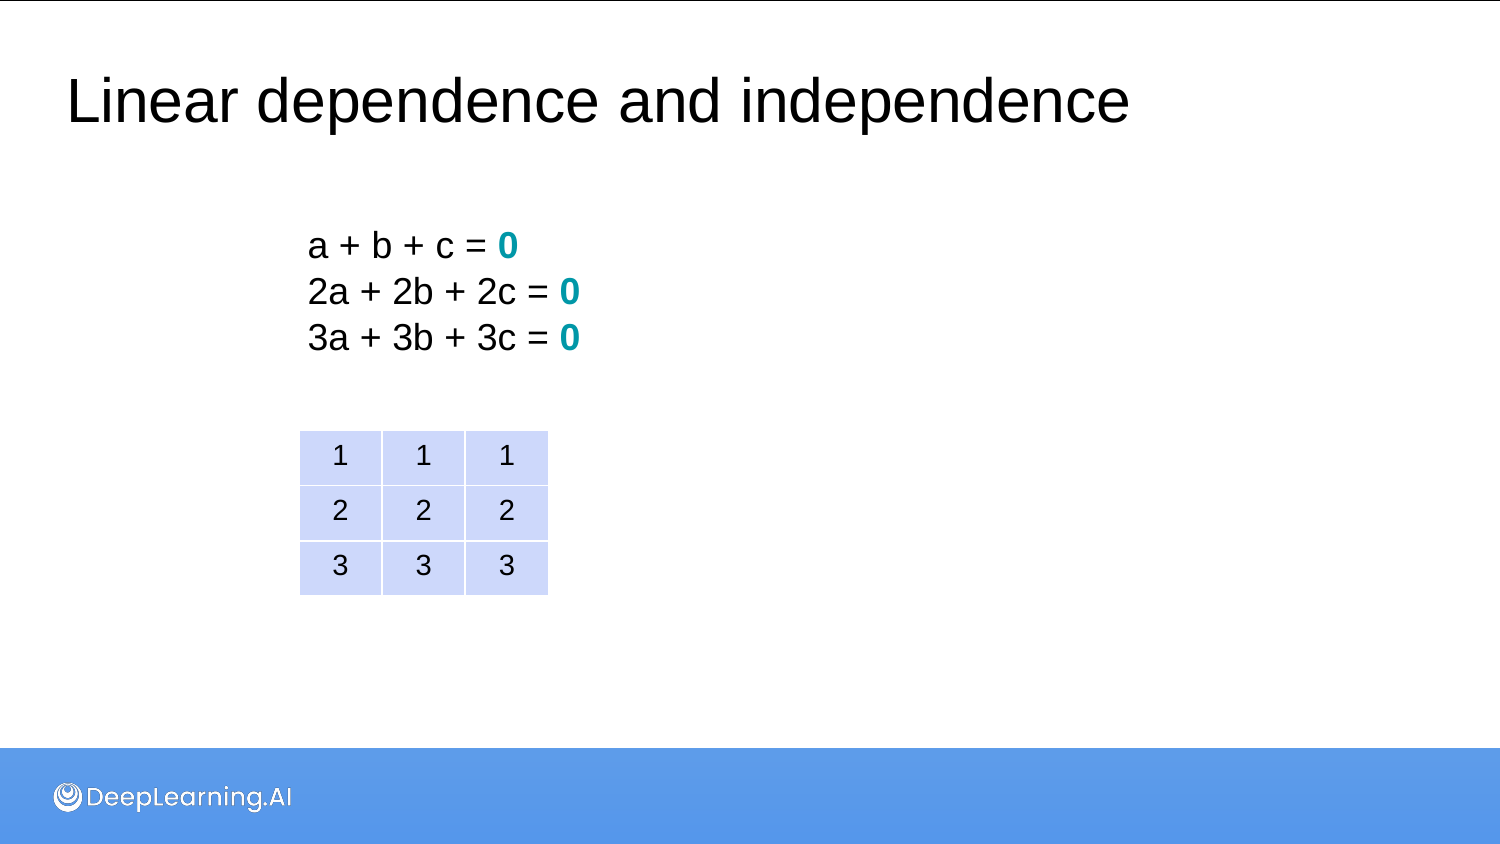

# Linear dependence and independence
a + b + c = 0
2a + 2b + 2c = 0
3a + 3b + 3c = 0
| 1 | 1 | 1 |
| --- | --- | --- |
| 2 | 2 | 2 |
| 3 | 3 | 3 |